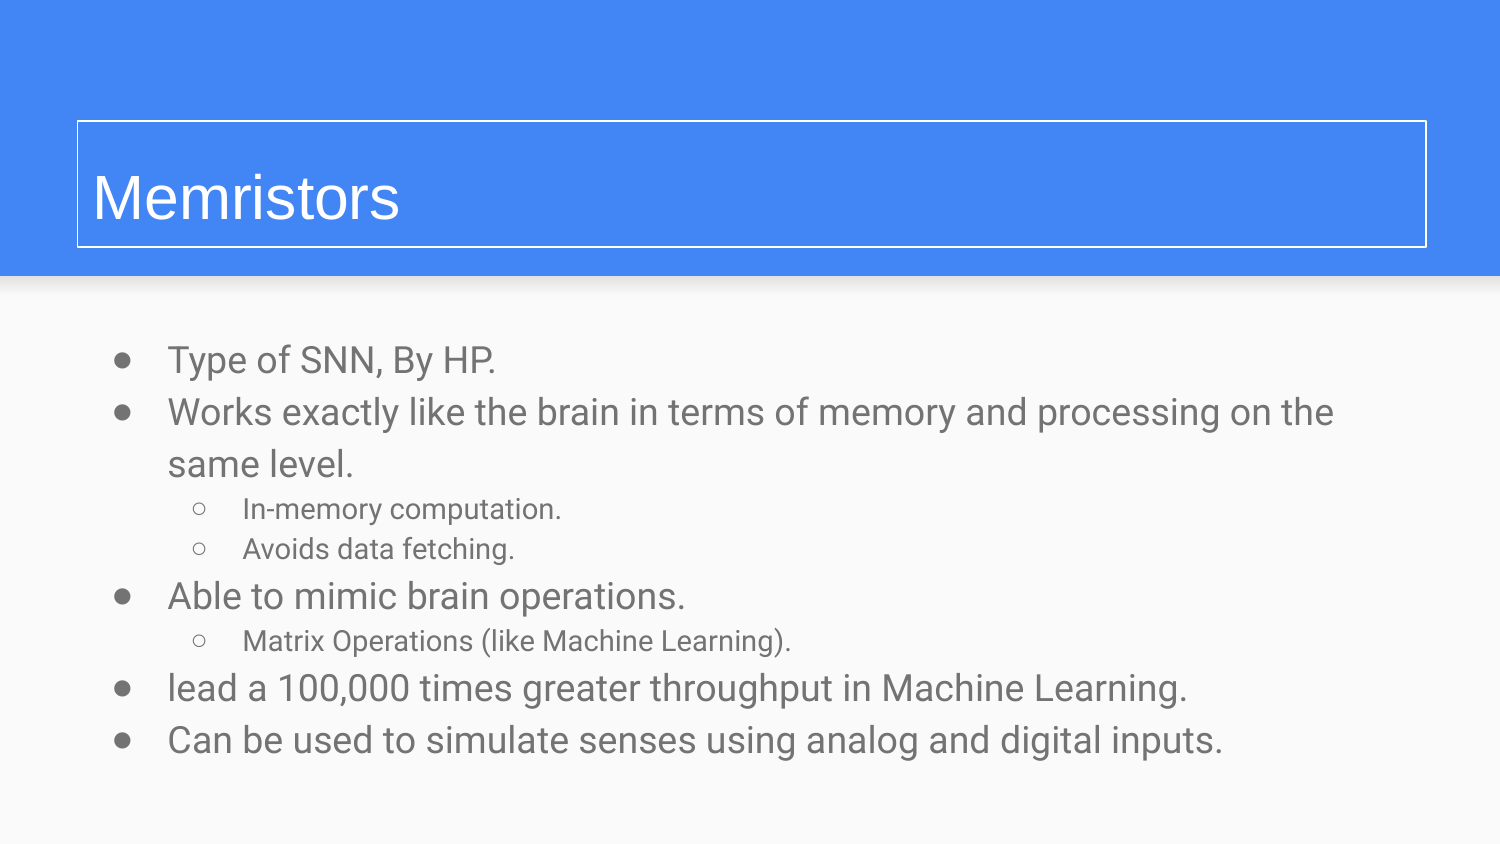

# Memristors
Type of SNN, By HP.
Works exactly like the brain in terms of memory and processing on the same level.
In-memory computation.
Avoids data fetching.
Able to mimic brain operations.
Matrix Operations (like Machine Learning).
lead a 100,000 times greater throughput in Machine Learning.
Can be used to simulate senses using analog and digital inputs.